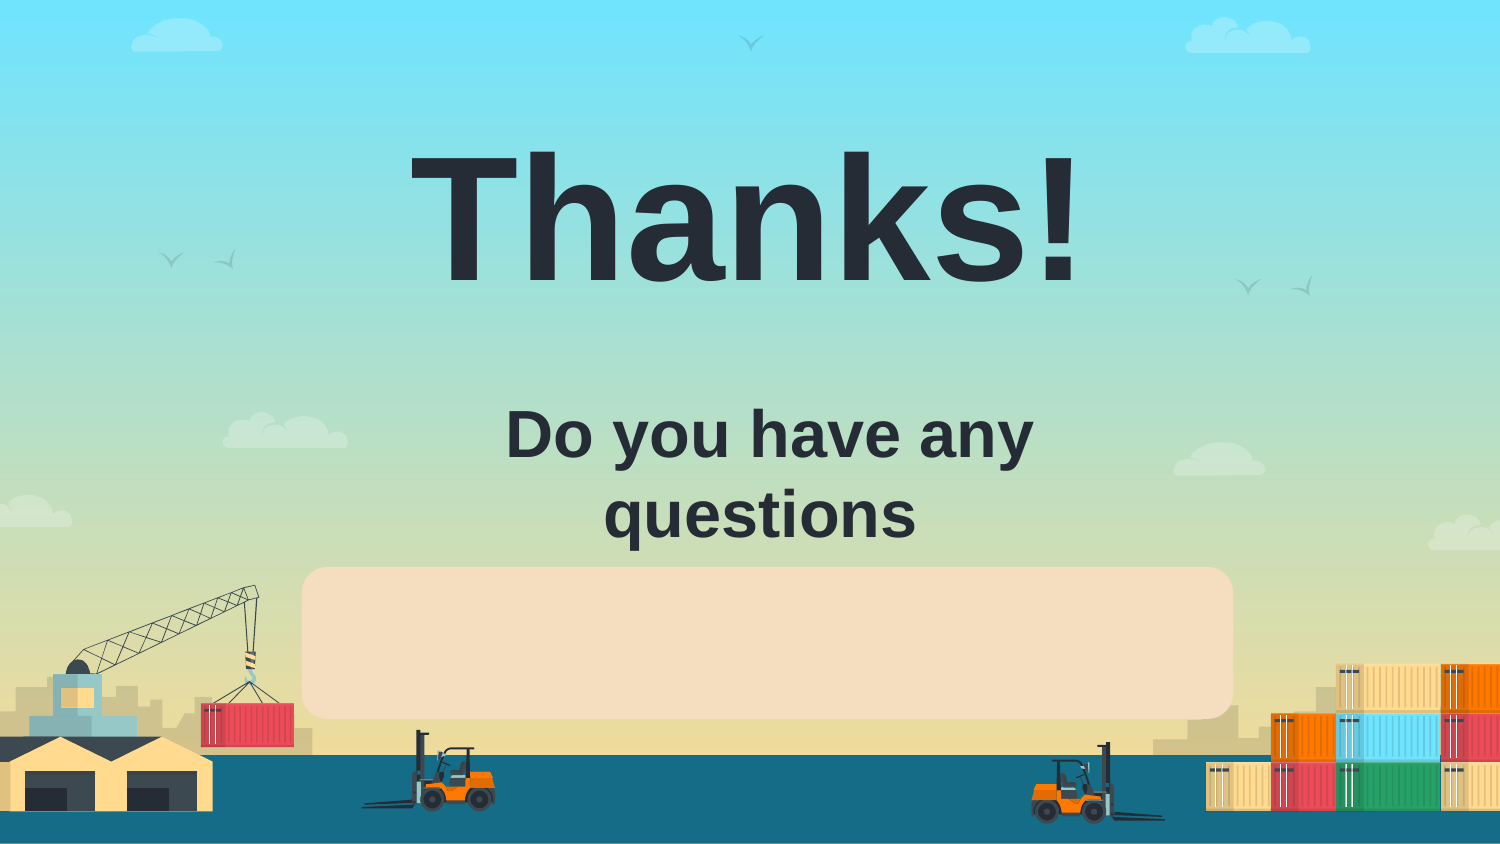

# Thanks!

 Do you have any questions